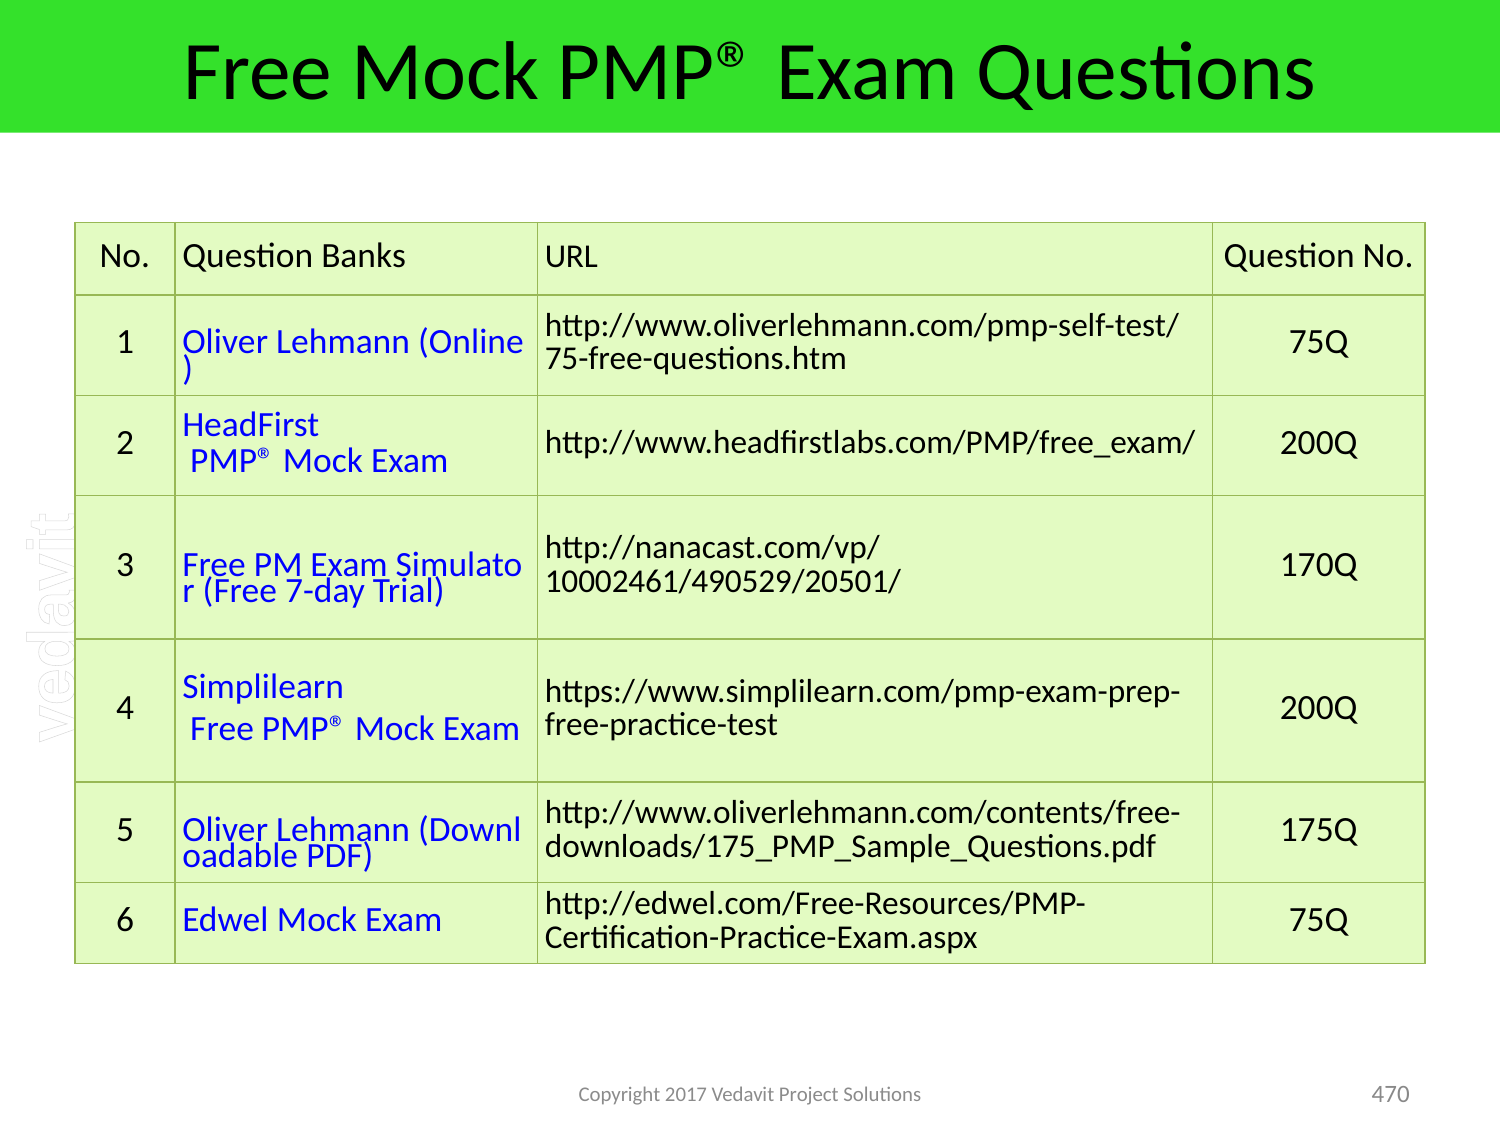

# Free Mock PMP® Exam Questions
| No. | Question Banks | URL | Question No. |
| --- | --- | --- | --- |
| 1 | Oliver Lehmann (Online) | http://www.oliverlehmann.com/pmp-self-test/75-free-questions.htm | 75Q |
| 2 | HeadFirst PMP® Mock Exam | http://www.headfirstlabs.com/PMP/free\_exam/ | 200Q |
| 3 | Free PM Exam Simulator (Free 7-day Trial) | http://nanacast.com/vp/10002461/490529/20501/ | 170Q |
| 4 | Simplilearn Free PMP® Mock Exam | https://www.simplilearn.com/pmp-exam-prep-free-practice-test | 200Q |
| 5 | Oliver Lehmann (Downloadable PDF) | http://www.oliverlehmann.com/contents/free-downloads/175\_PMP\_Sample\_Questions.pdf | 175Q |
| 6 | Edwel Mock Exam | http://edwel.com/Free-Resources/PMP-Certification-Practice-Exam.aspx | 75Q |
Copyright 2017 Vedavit Project Solutions
470